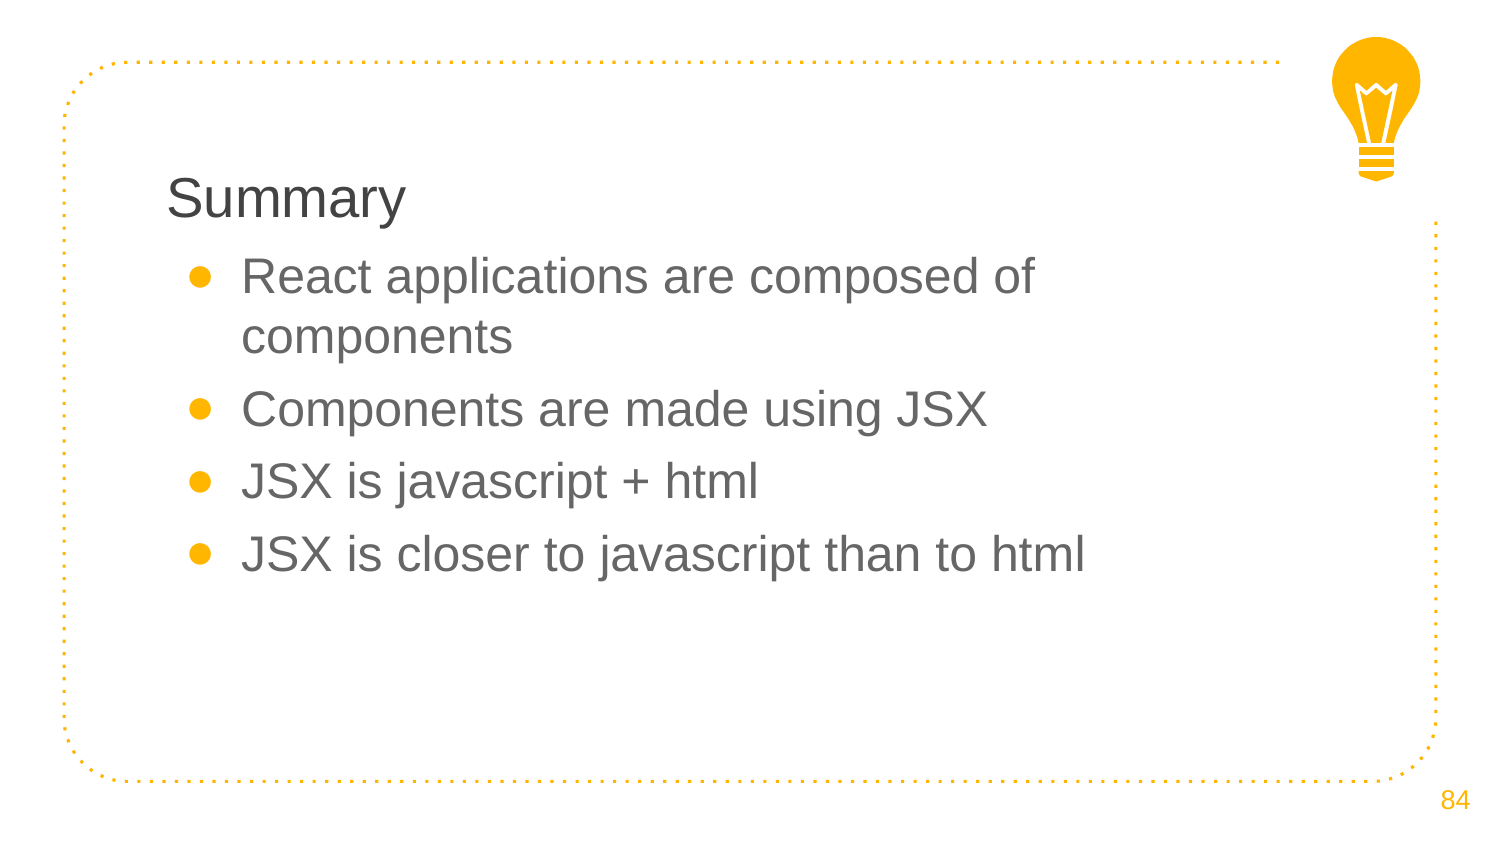

# Summary
React applications are composed of components
Components are made using JSX
JSX is javascript + html
JSX is closer to javascript than to html
84